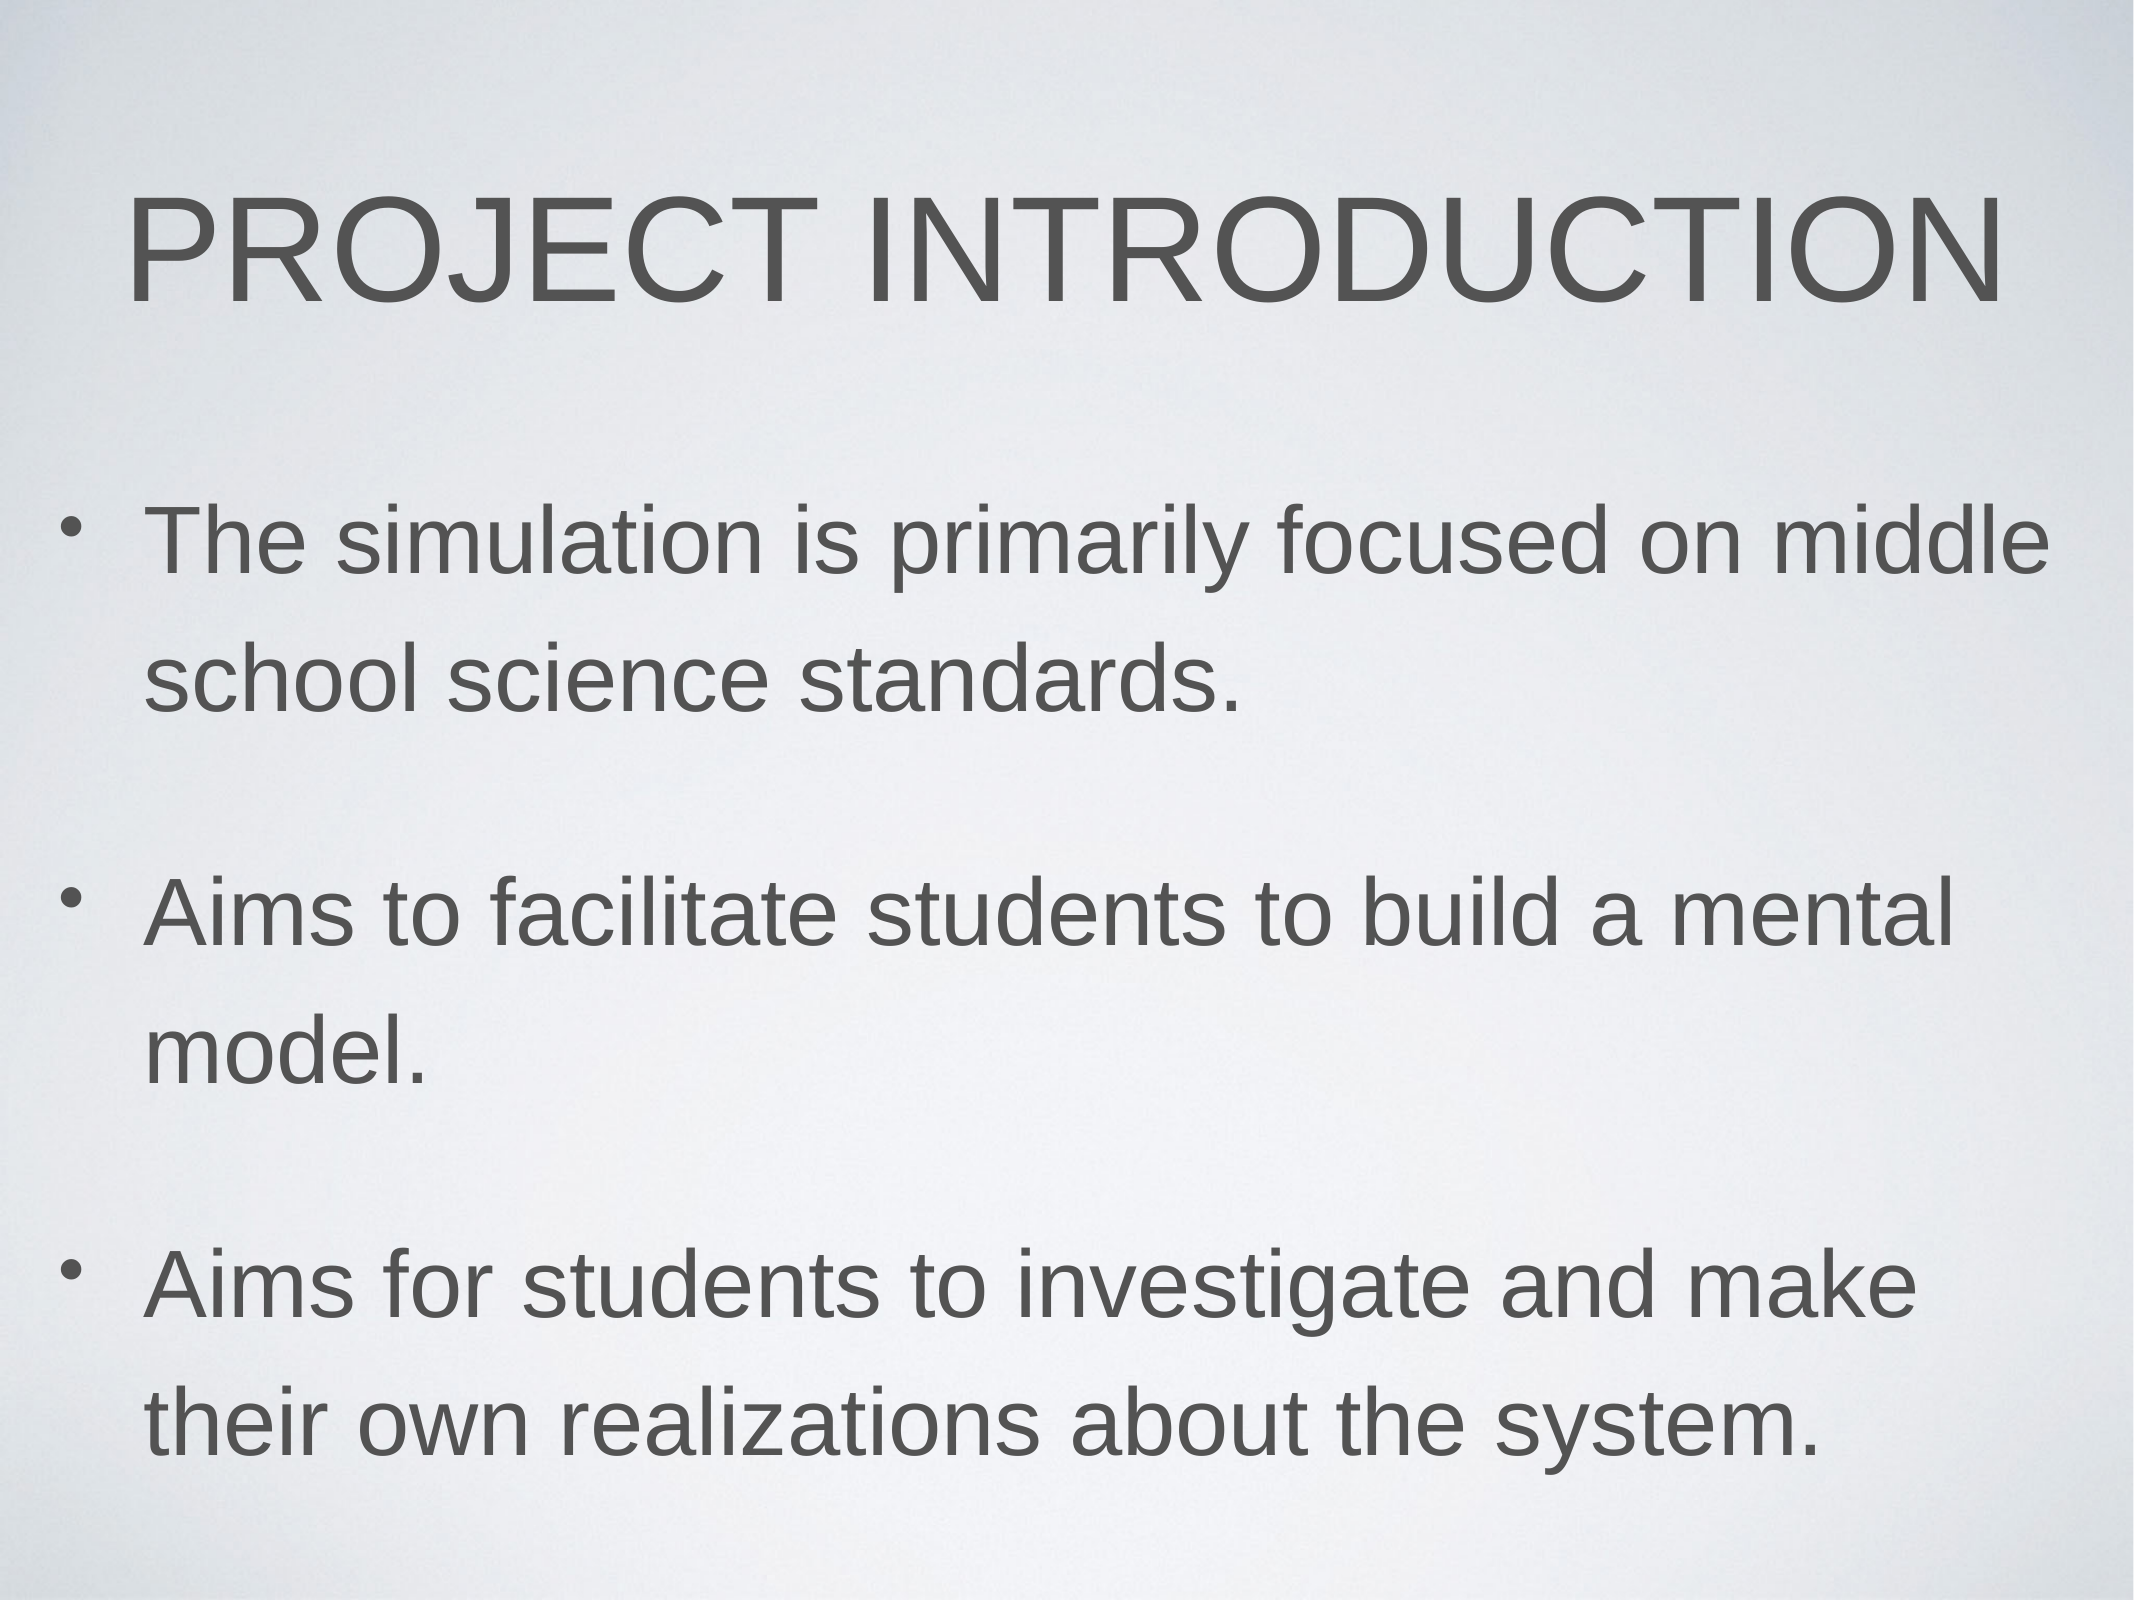

# Project Introduction
The simulation is primarily focused on middle school science standards.
Aims to facilitate students to build a mental model.
Aims for students to investigate and make their own realizations about the system.
8